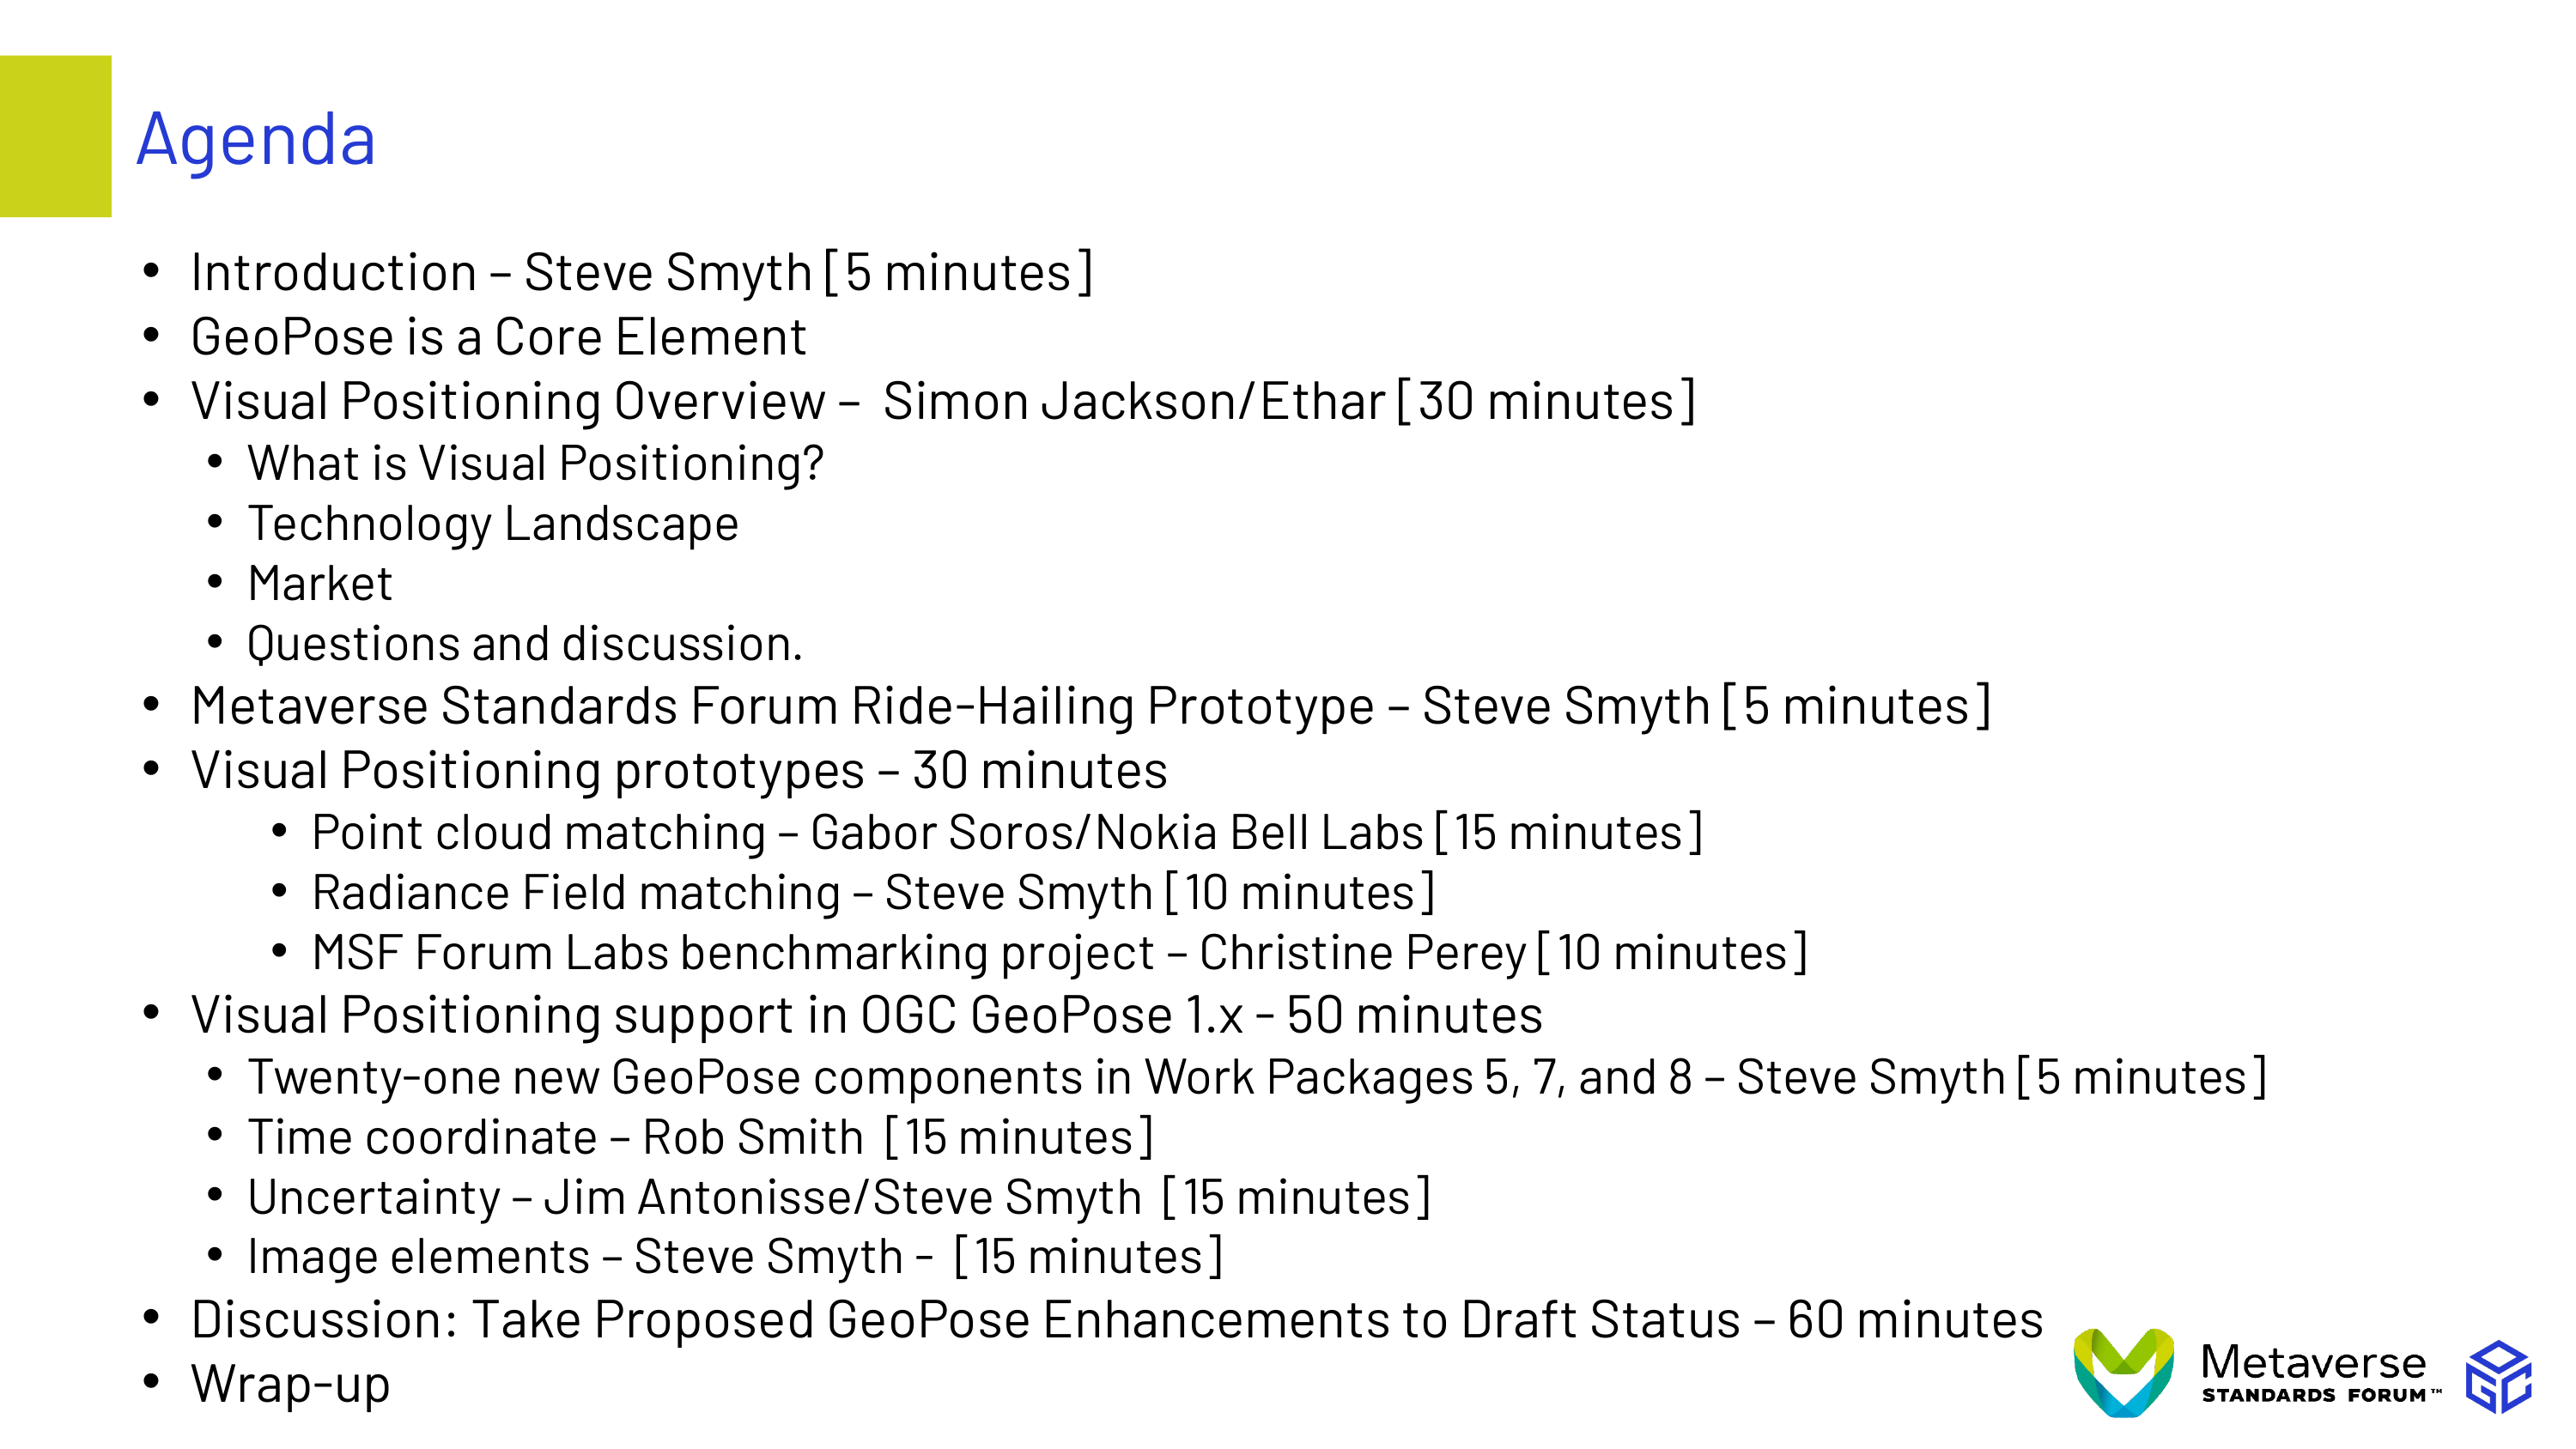

# Agenda
Introduction – Steve Smyth [5 minutes]
GeoPose is a Core Element
Visual Positioning Overview –  Simon Jackson/Ethar [30 minutes]
What is Visual Positioning?
Technology Landscape
Market
Questions and discussion.
Metaverse Standards Forum Ride-Hailing Prototype – Steve Smyth [5 minutes]
Visual Positioning prototypes – 30 minutes
Point cloud matching – Gabor Soros/Nokia Bell Labs [15 minutes]
Radiance Field matching – Steve Smyth [10 minutes]
MSF Forum Labs benchmarking project – Christine Perey [10 minutes]
Visual Positioning support in OGC GeoPose 1.x - 50 minutes
Twenty-one new GeoPose components in Work Packages 5, 7, and 8 – Steve Smyth [5 minutes]
Time coordinate – Rob Smith  [15 minutes]
Uncertainty – Jim Antonisse/Steve Smyth  [15 minutes]
Image elements – Steve Smyth -  [15 minutes]
Discussion: Take Proposed GeoPose Enhancements to Draft Status – 60 minutes
Wrap-up